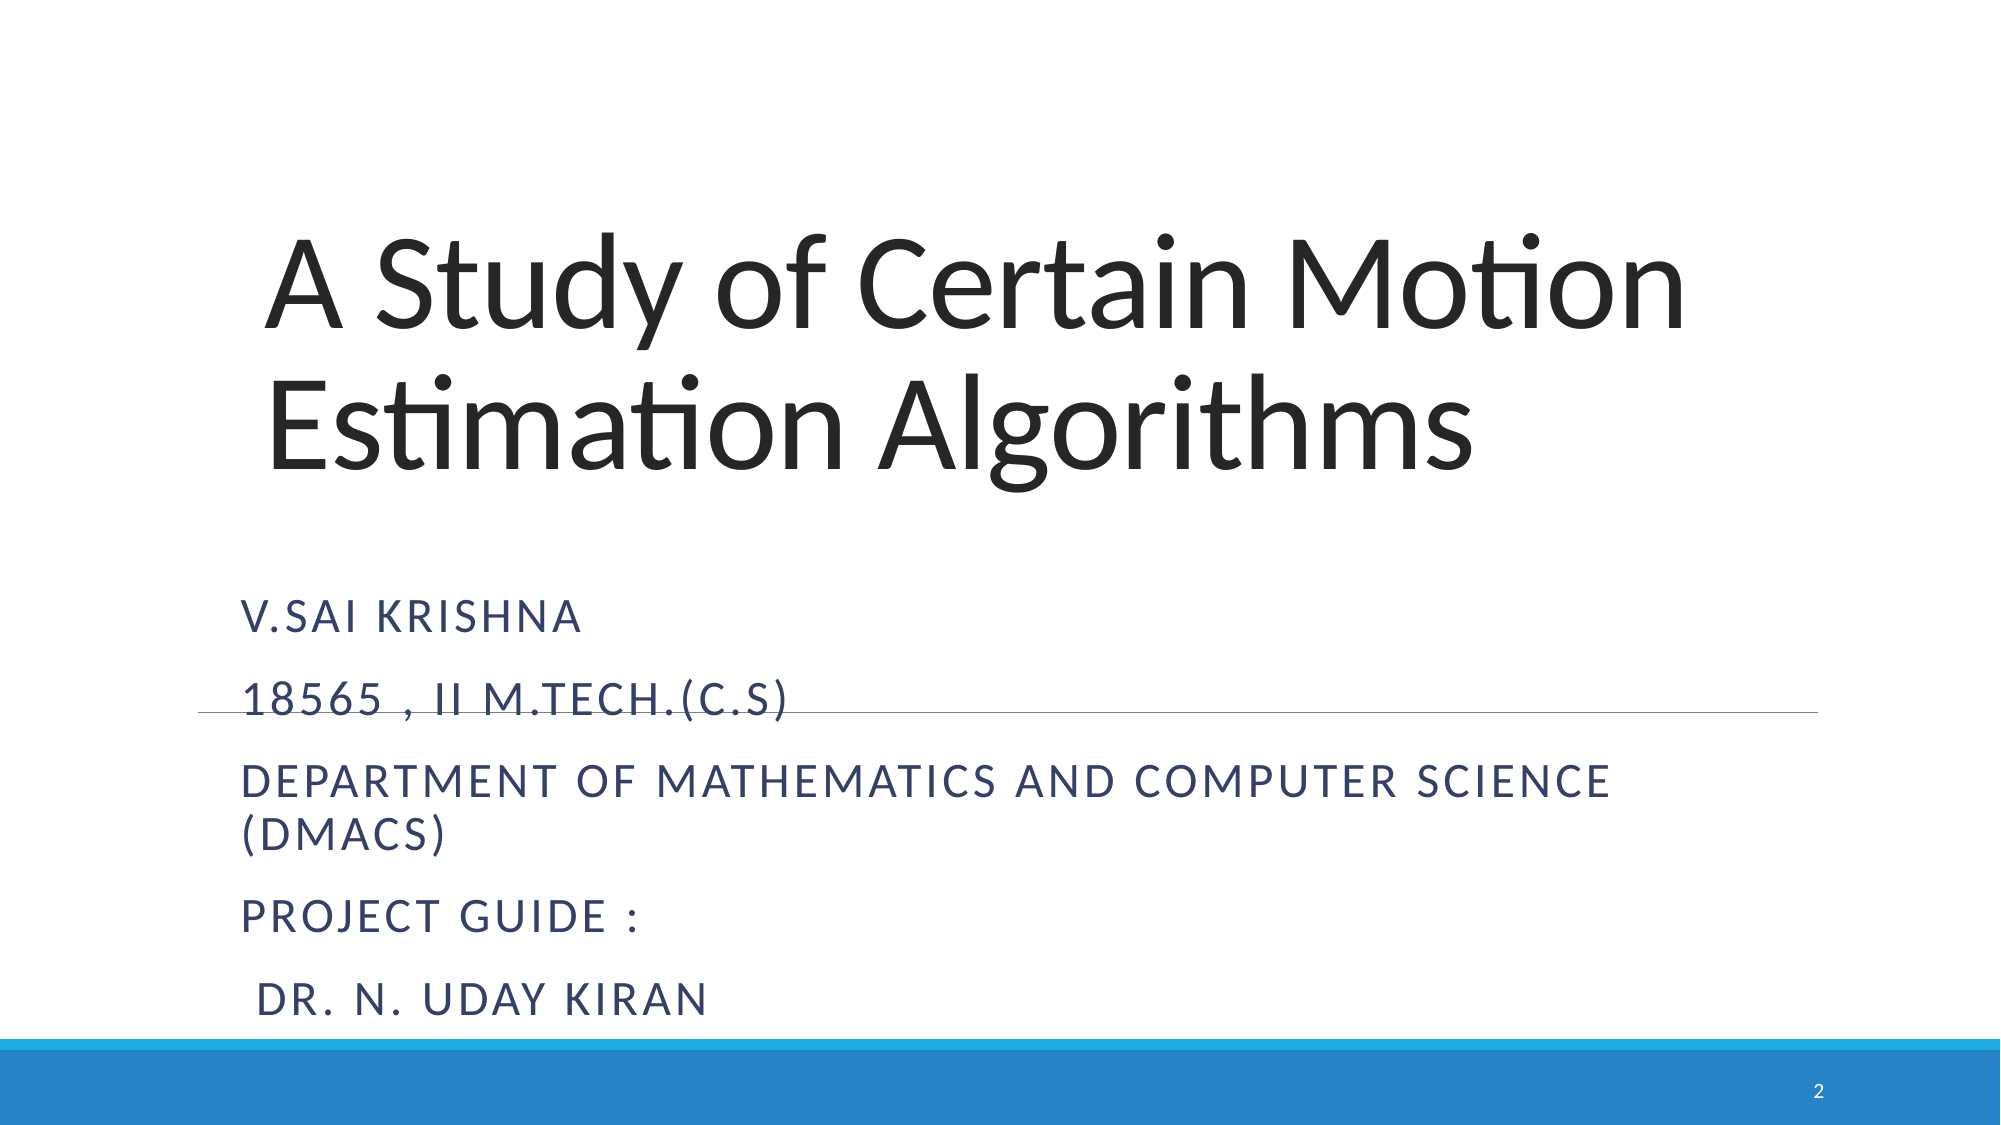

# A Study of Certain Motion Estimation Algorithms
V.Sai Krishna
18565 , II M.Tech.(C.S)
Department of Mathematics And Computer Science (DMACS)
Project Guide :
 Dr. N. Uday Kiran

2